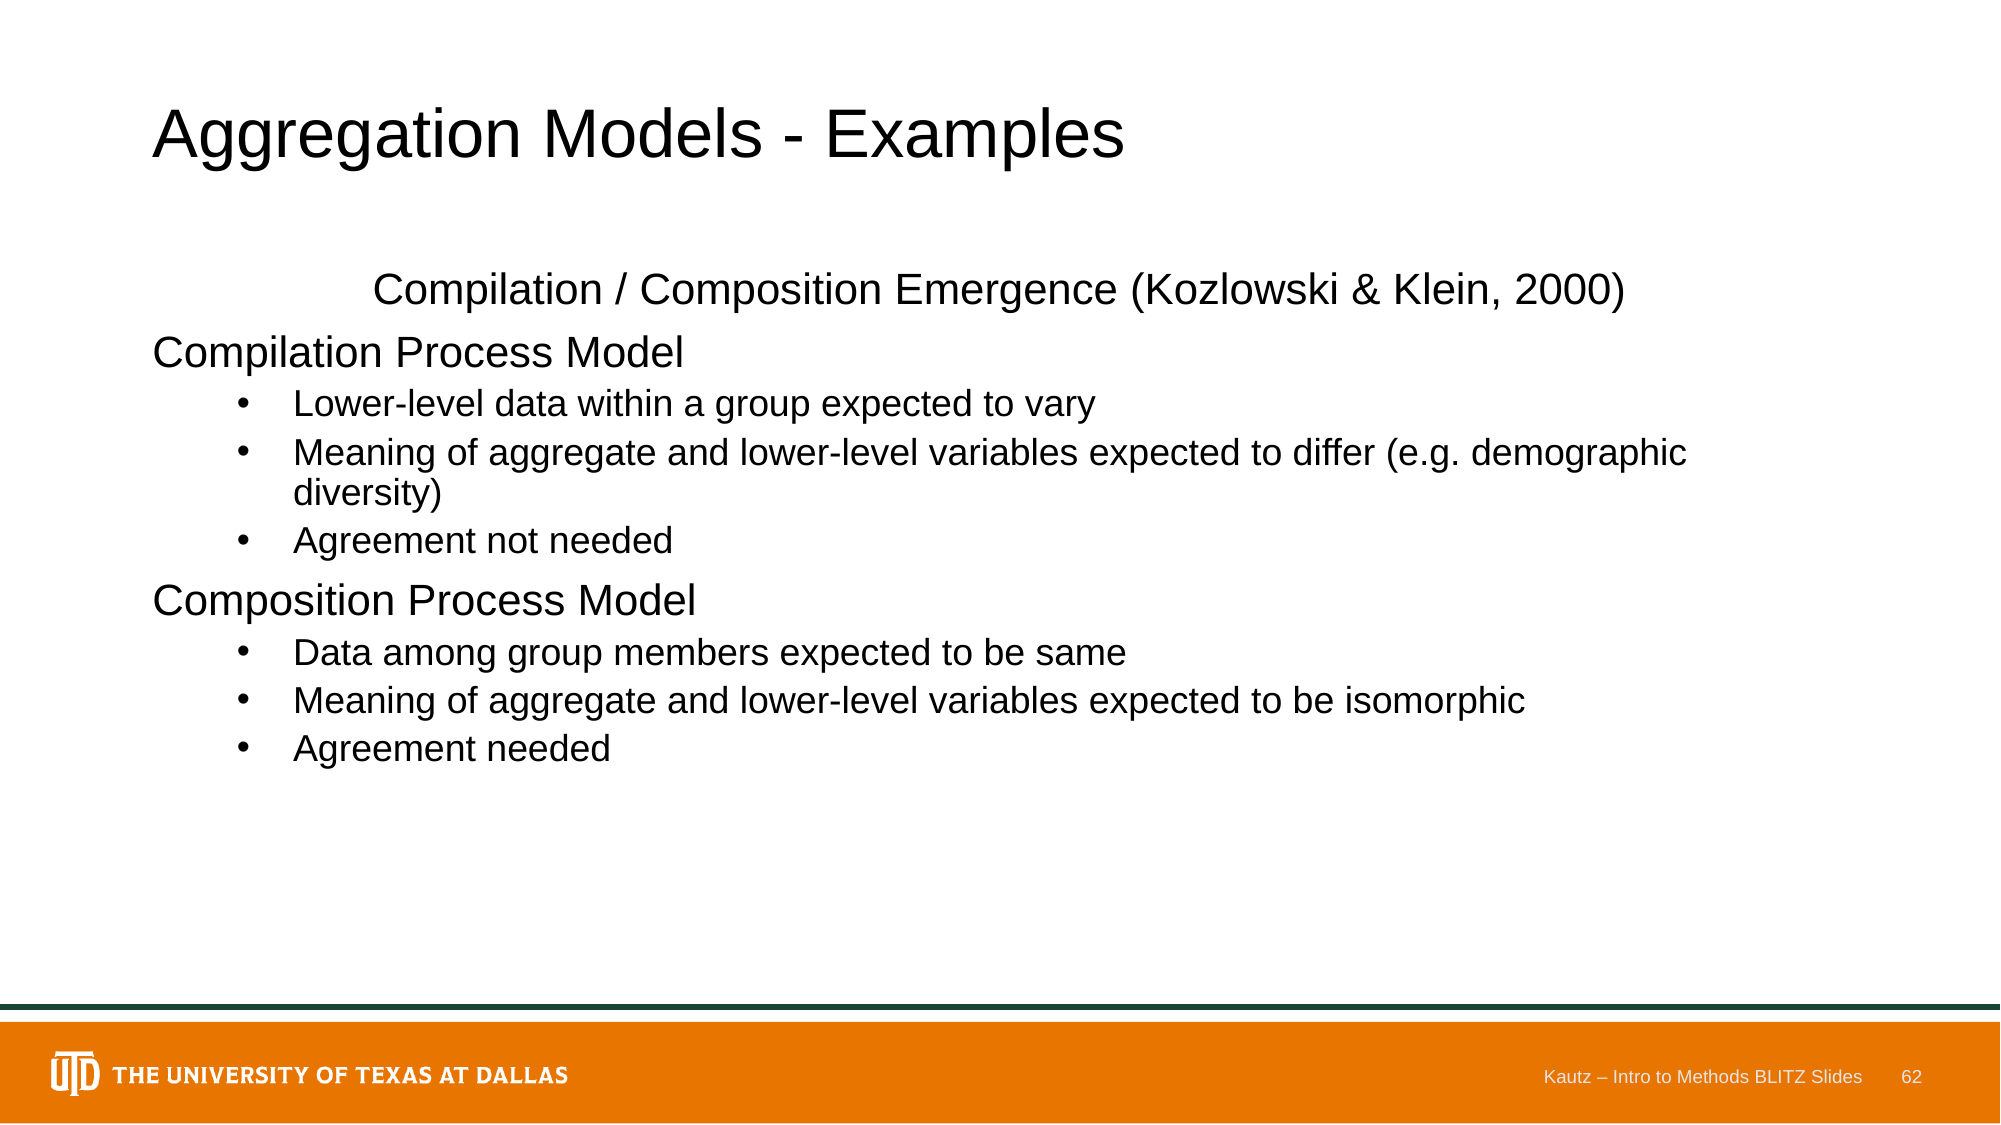

# Aggregation Models - Examples
Compilation / Composition Emergence (Kozlowski & Klein, 2000)
Compilation Process Model
Lower-level data within a group expected to vary
Meaning of aggregate and lower-level variables expected to differ (e.g. demographic diversity)
Agreement not needed
Composition Process Model
Data among group members expected to be same
Meaning of aggregate and lower-level variables expected to be isomorphic
Agreement needed
Kautz – Intro to Methods BLITZ Slides
62